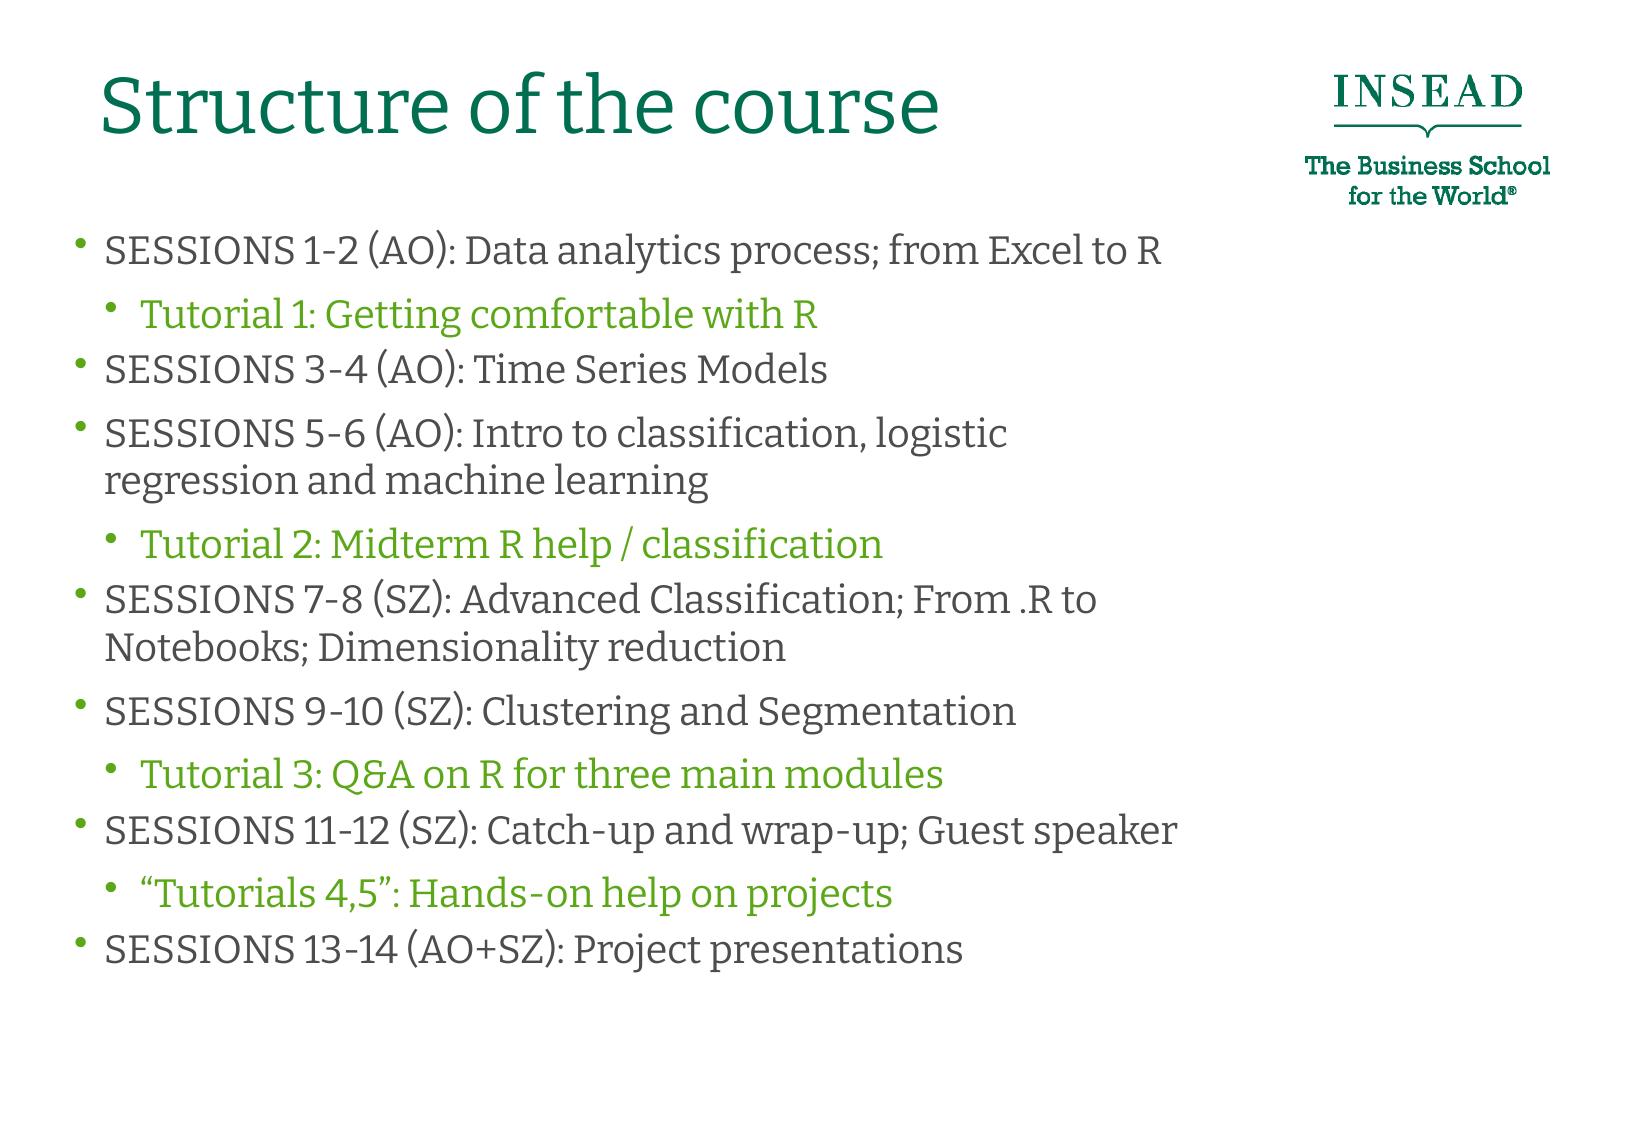

# Structure of the course
SESSIONS 1-2 (AO): Data analytics process; from Excel to R
Tutorial 1: Getting comfortable with R
SESSIONS 3-4 (AO): Time Series Models
SESSIONS 5-6 (AO): Intro to classification, logistic regression and machine learning
Tutorial 2: Midterm R help / classification
SESSIONS 7-8 (SZ): Advanced Classification; From .R to Notebooks; Dimensionality reduction
SESSIONS 9-10 (SZ): Clustering and Segmentation
Tutorial 3: Q&A on R for three main modules
SESSIONS 11-12 (SZ): Catch-up and wrap-up; Guest speaker
“Tutorials 4,5”: Hands-on help on projects
SESSIONS 13-14 (AO+SZ): Project presentations